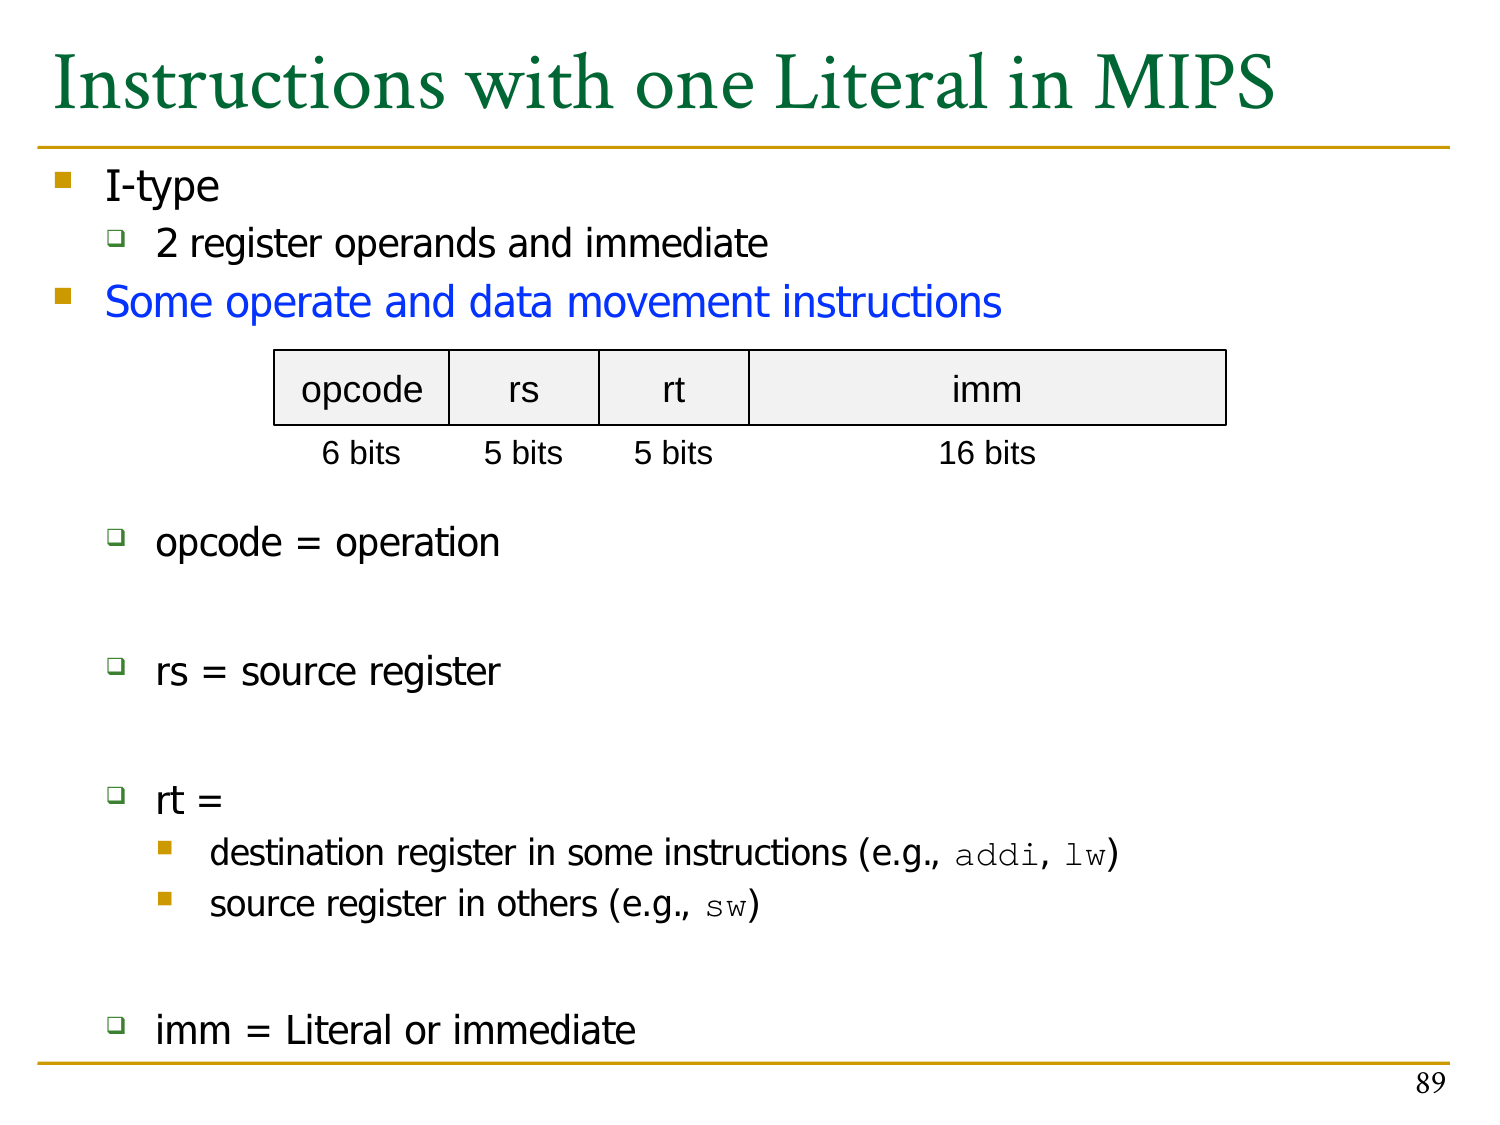

# Instructions with one Literal in MIPS
I-type
2 register operands and immediate
Some operate and data movement instructions

opcode = operation

rs = source register

rt =
destination register in some instructions (e.g., addi, lw)
source register in others (e.g., sw)

imm = Literal or immediate
opcode
rs
rt
imm
6 bits
5 bits
5 bits
16 bits
89